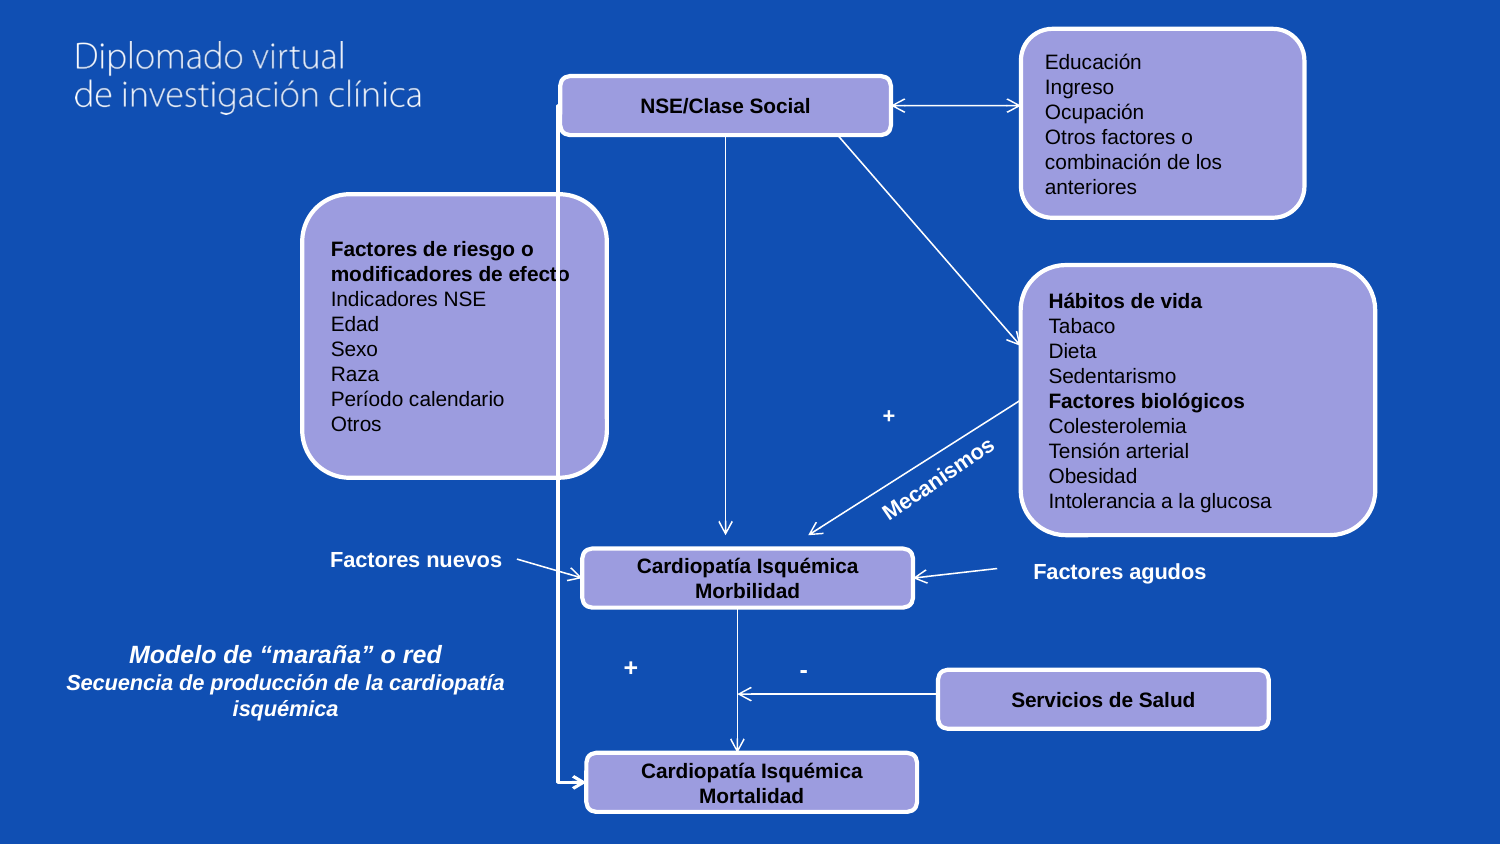

Educación
Ingreso
Ocupación
Otros factores o combinación de los anteriores
NSE/Clase Social
Factores de riesgo o modificadores de efecto
Indicadores NSE
Edad
Sexo
Raza
Período calendario
Otros
Hábitos de vida
Tabaco
Dieta
Sedentarismo
Factores biológicos
Colesterolemia
Tensión arterial
Obesidad
Intolerancia a la glucosa
+
Mecanismos
Factores nuevos
Cardiopatía Isquémica
Morbilidad
Factores agudos
# Modelo de “maraña” o red Secuencia de producción de la cardiopatía isquémica
+
-
Servicios de Salud
Cardiopatía Isquémica
Mortalidad